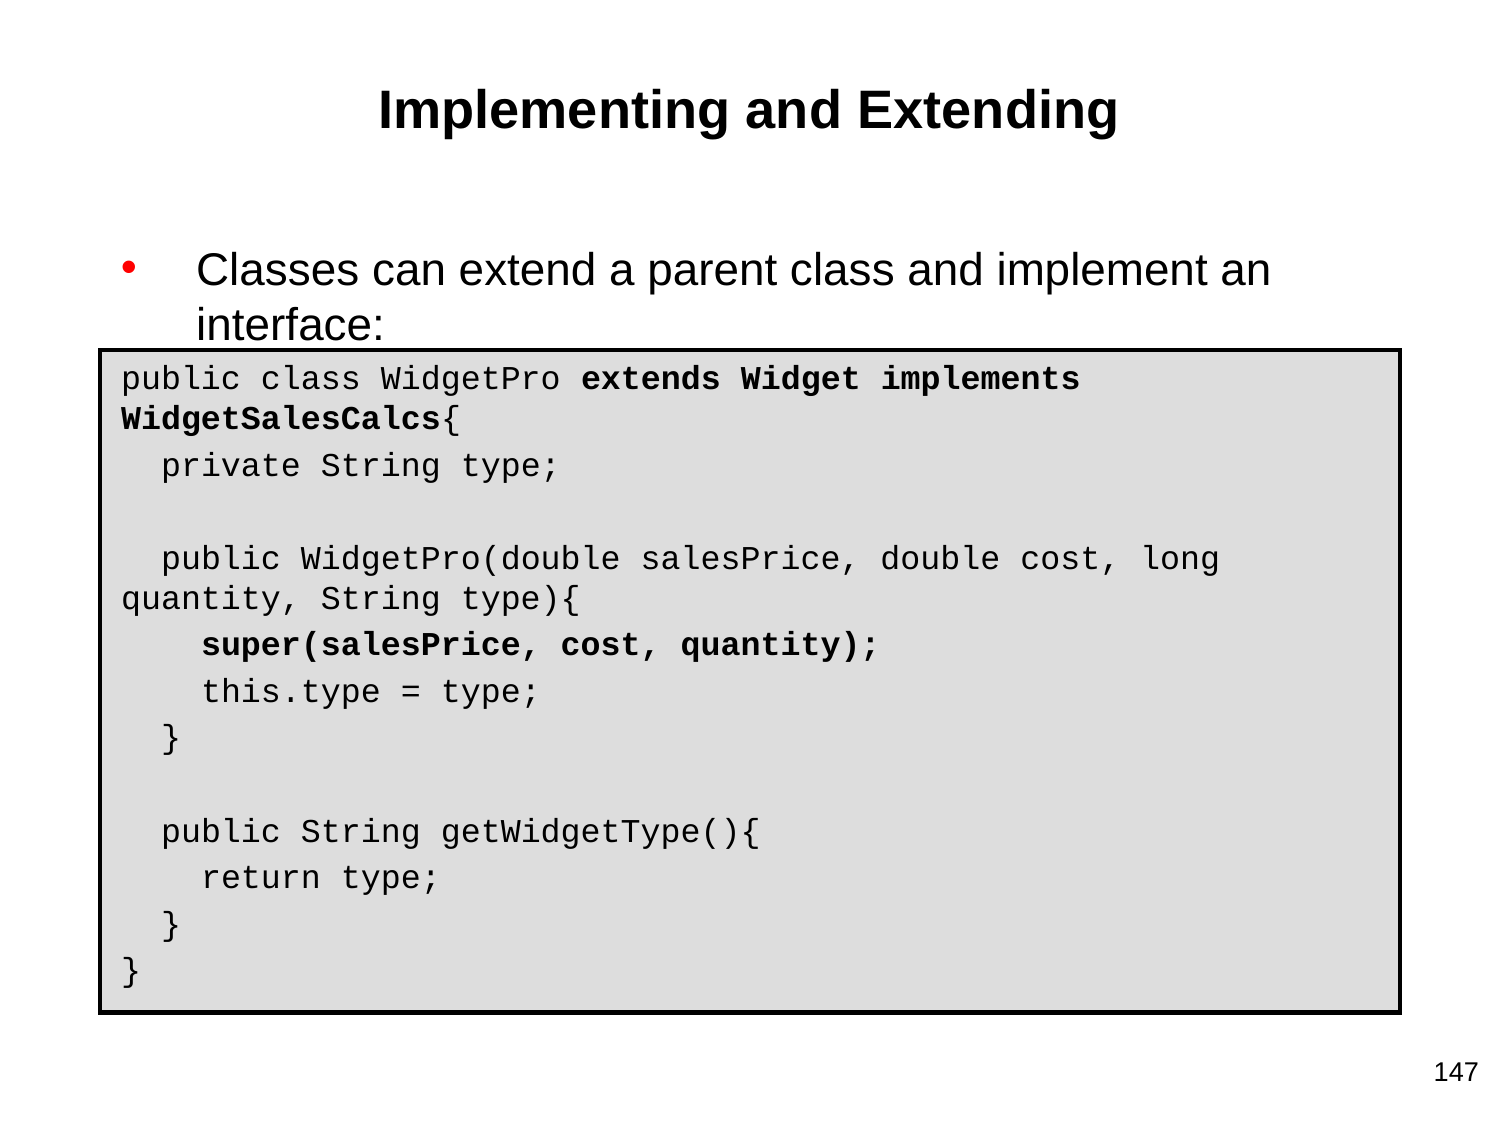

# Implementing and Extending
Classes can extend a parent class and implement an interface:
public class WidgetPro extends Widget implements WidgetSalesCalcs{
  private String type;

  public WidgetPro(double salesPrice, double cost, long quantity, String type){
    super(salesPrice, cost, quantity);
    this.type = type;
  }

  public String getWidgetType(){
    return type;
  }
}

147